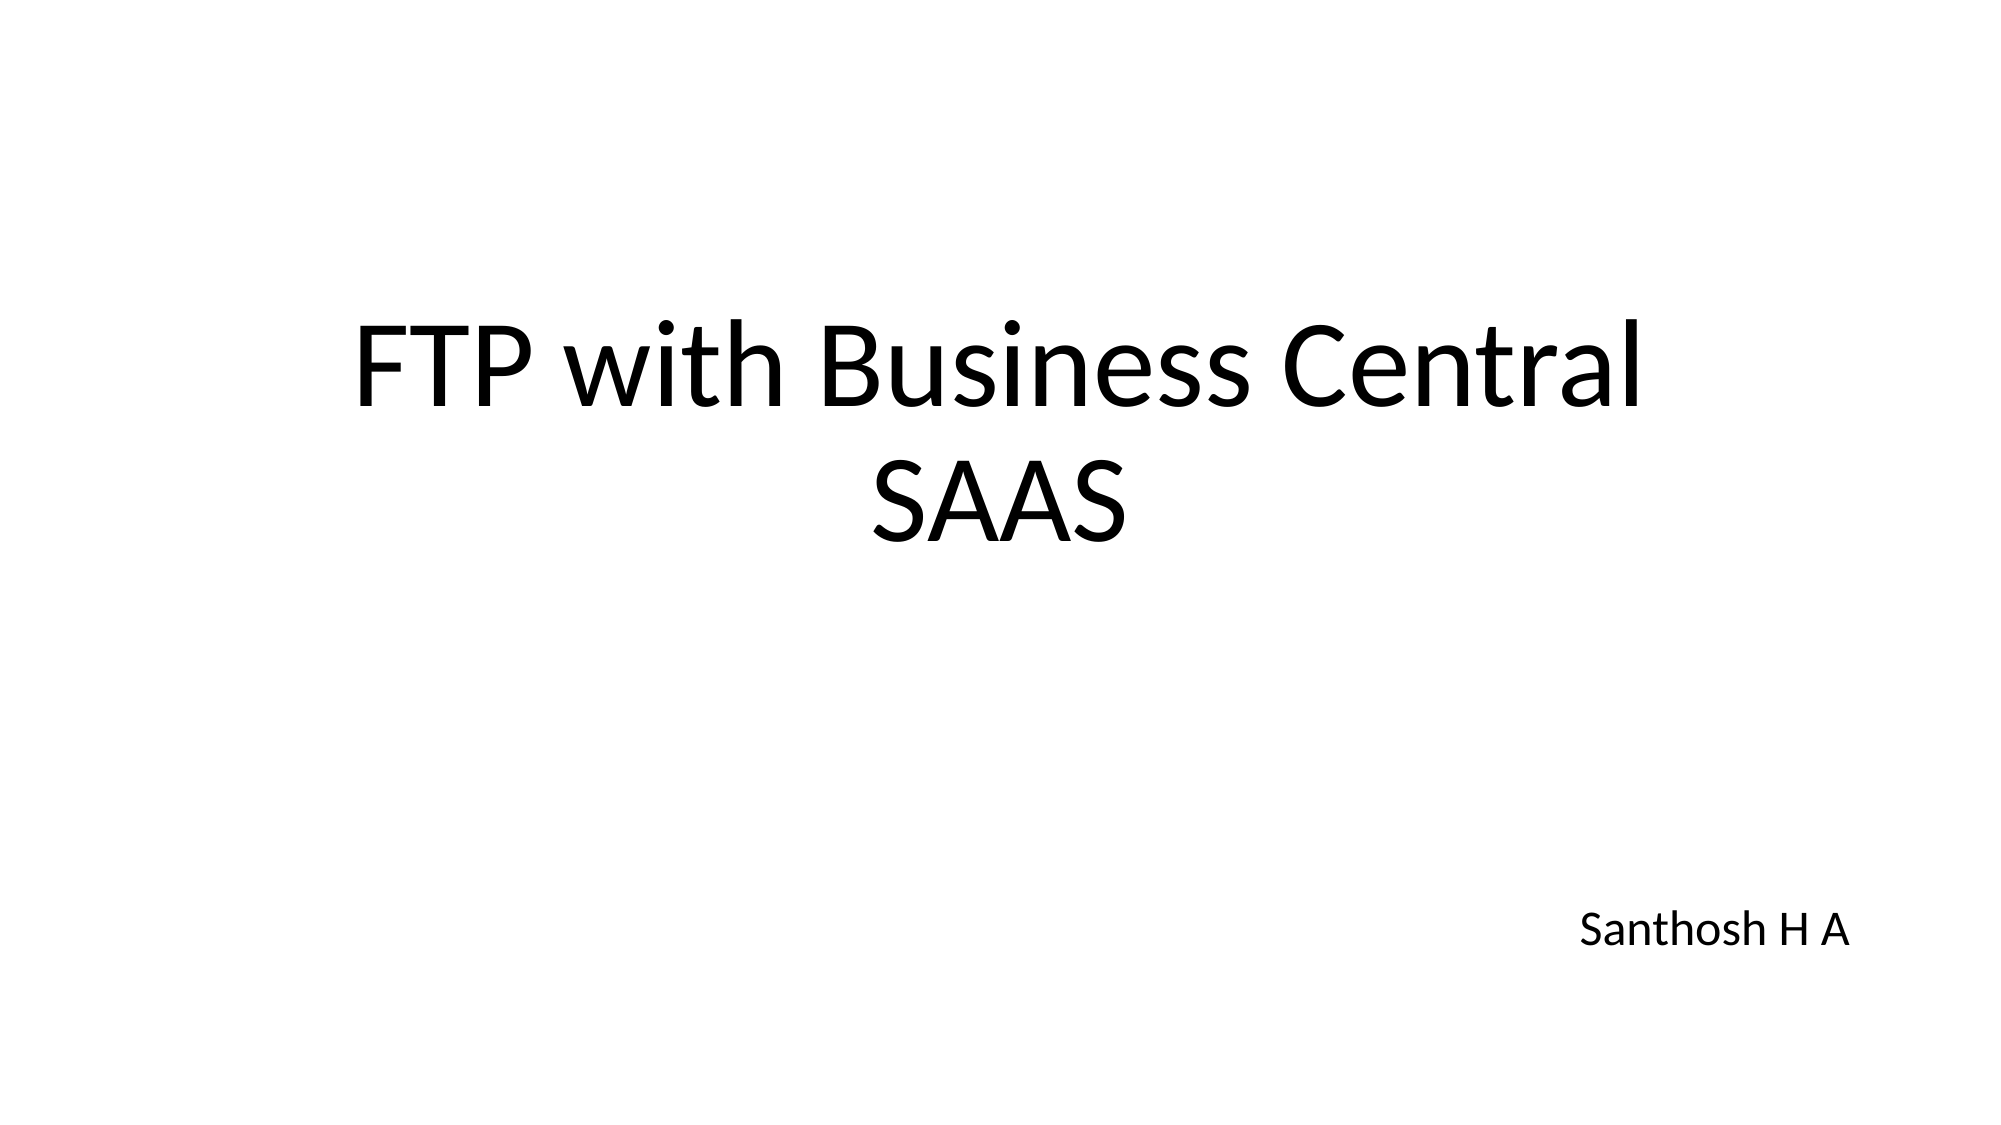

# FTP with Business Central SAAS
Santhosh H A